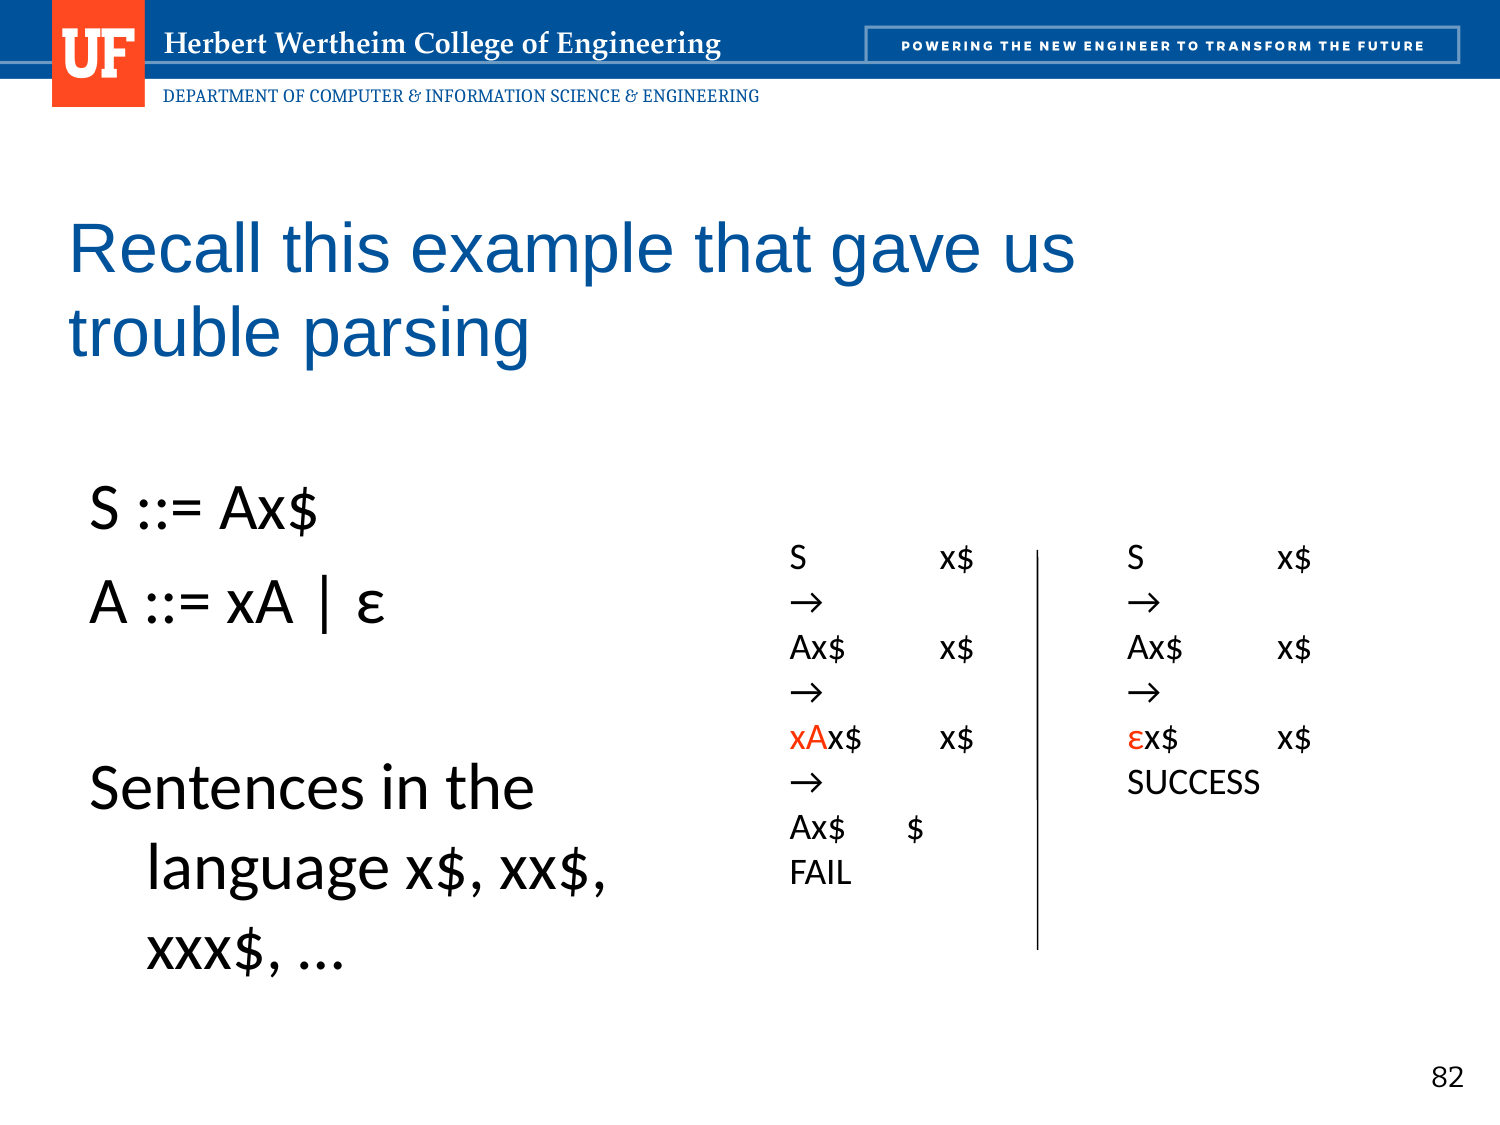

# Recall this example that gave us trouble parsing

S ::= Ax$
A ::= xA | ε

Sentences in the language x$, xx$, xxx$, …

S	x$
→
Ax$   	x$
→
xAx$   	x$
→
Ax$       $
FAIL

S	x$
→
Ax$   	x$
→
εx$   	x$
SUCCESS

82